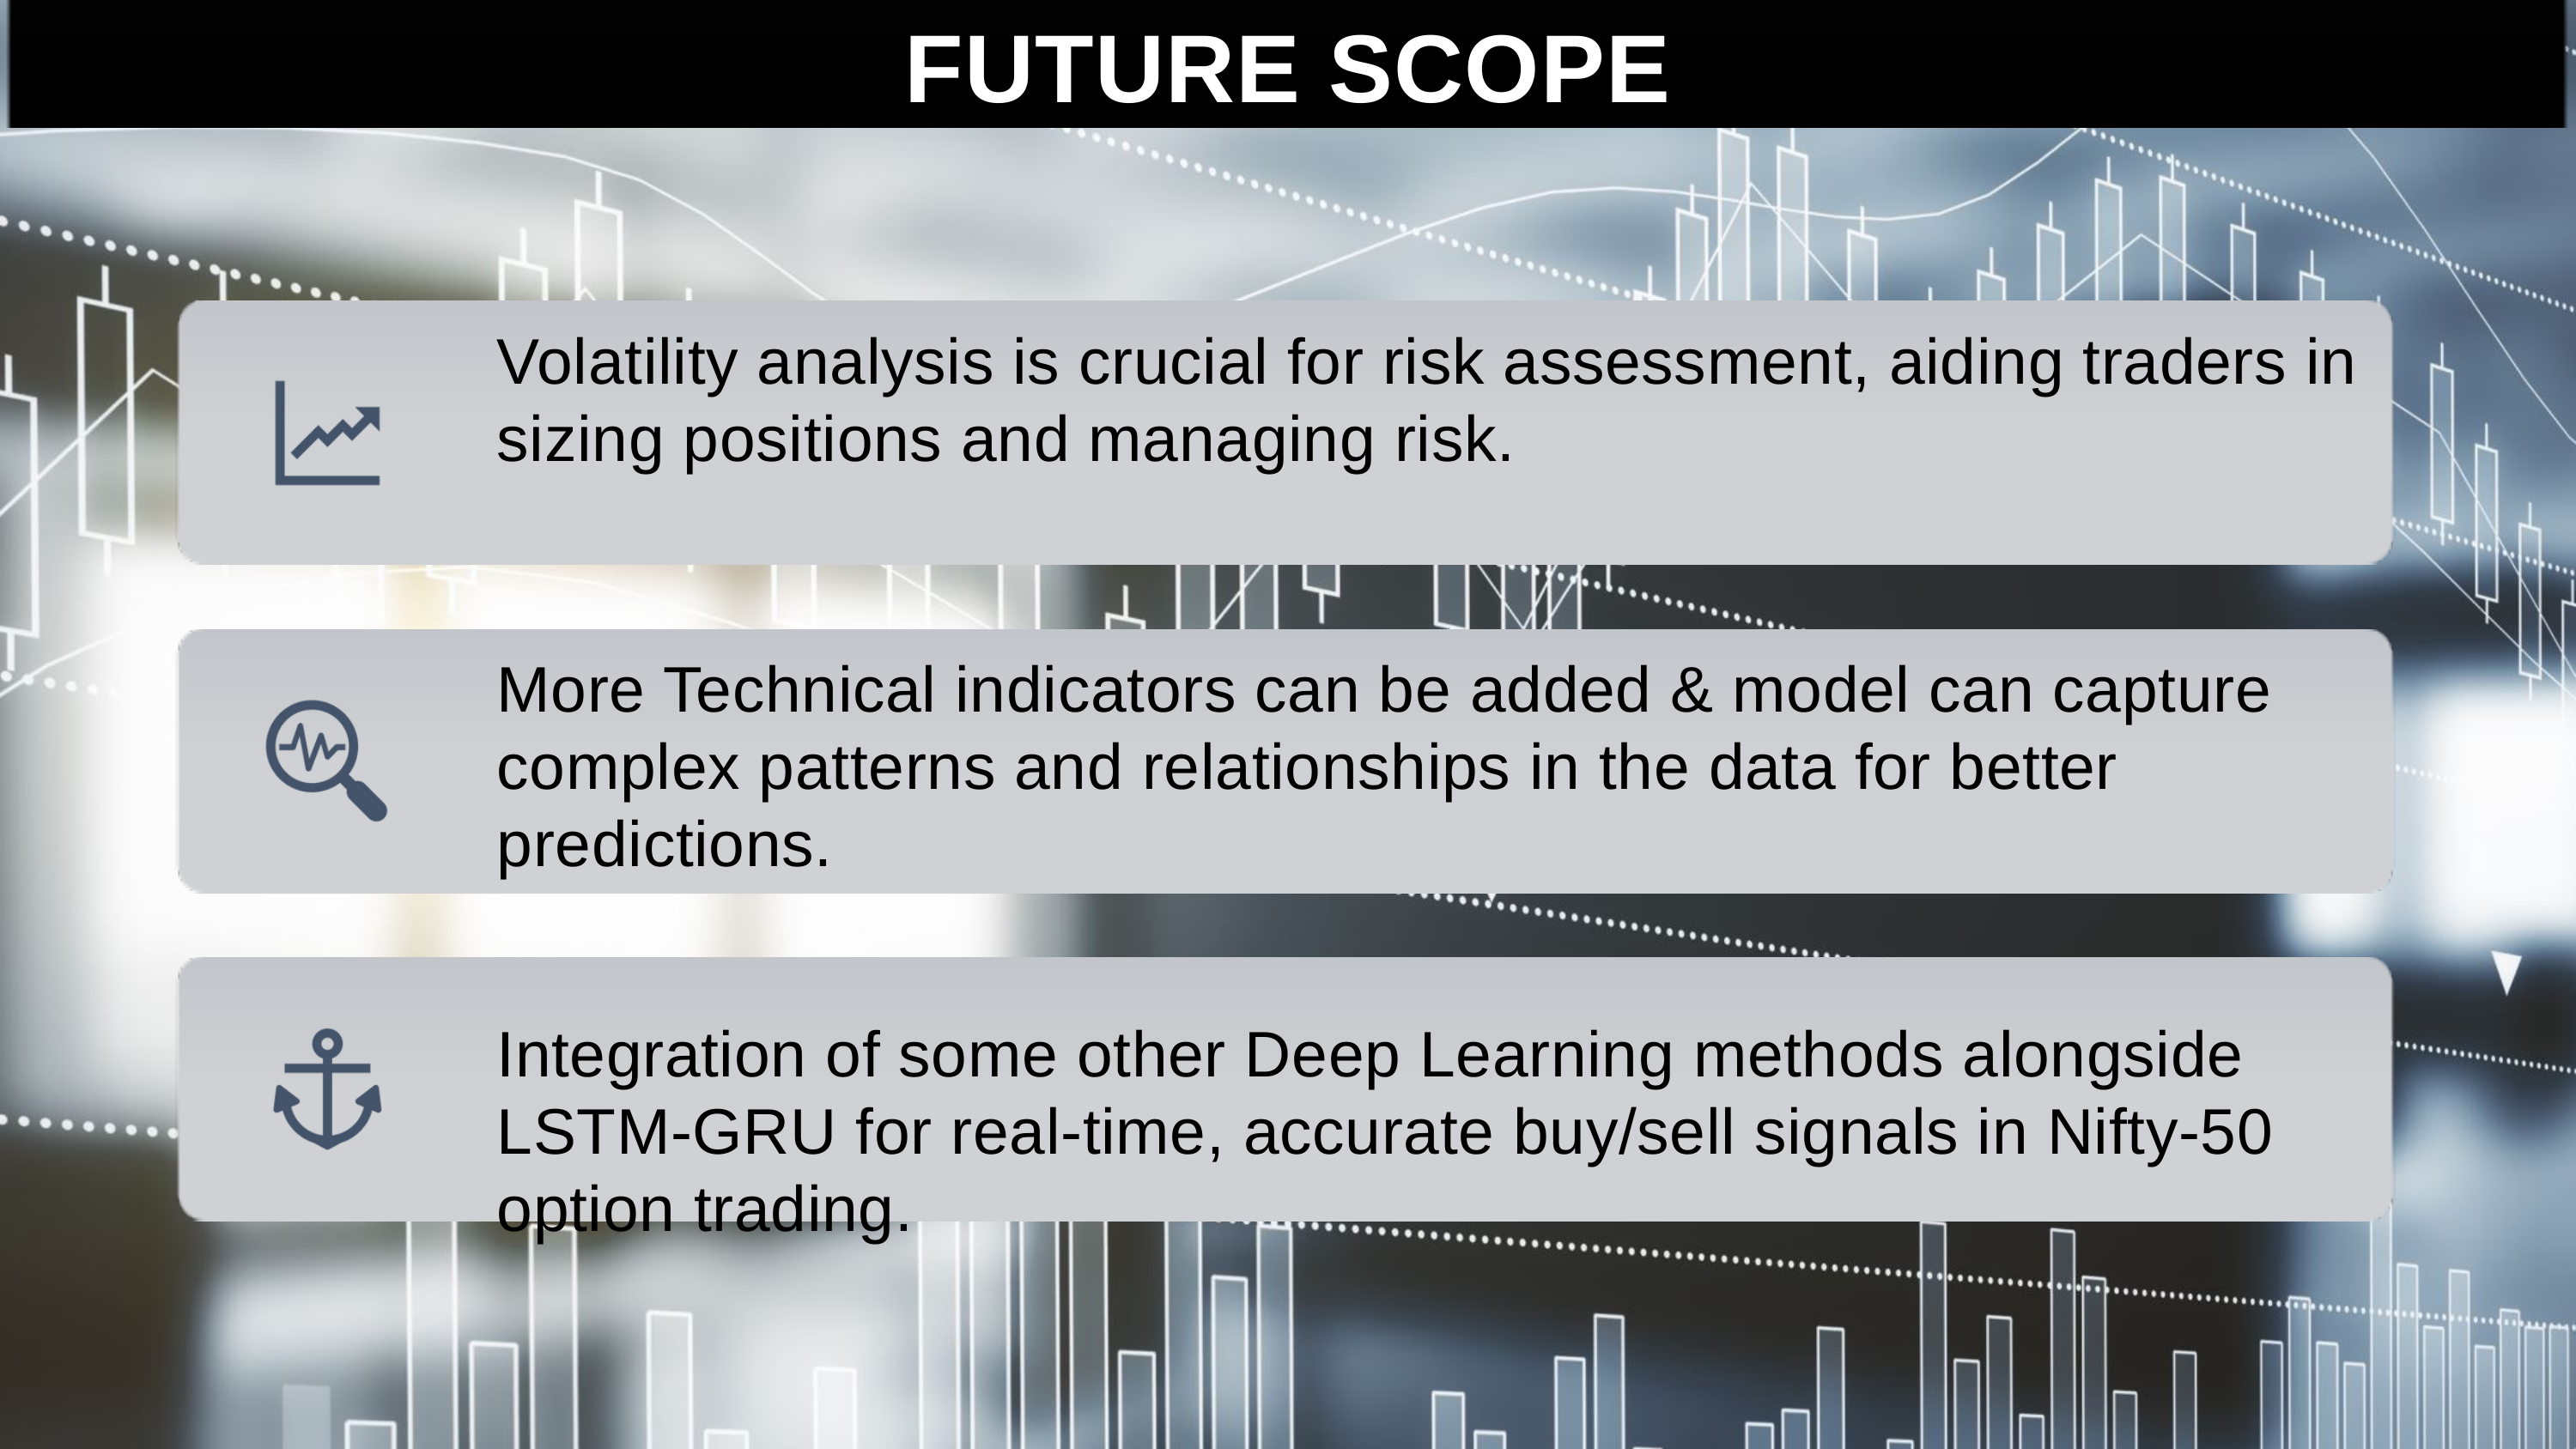

FUTURE SCOPE

Volatility analysis is crucial for risk assessment, aiding traders in sizing positions and managing risk.

More Technical indicators can be added & model can capture complex patterns and relationships in the data for better predictions.

Integration of some other Deep Learning methods alongside LSTM-GRU for real-time, accurate buy/sell signals in Nifty-50 option trading.